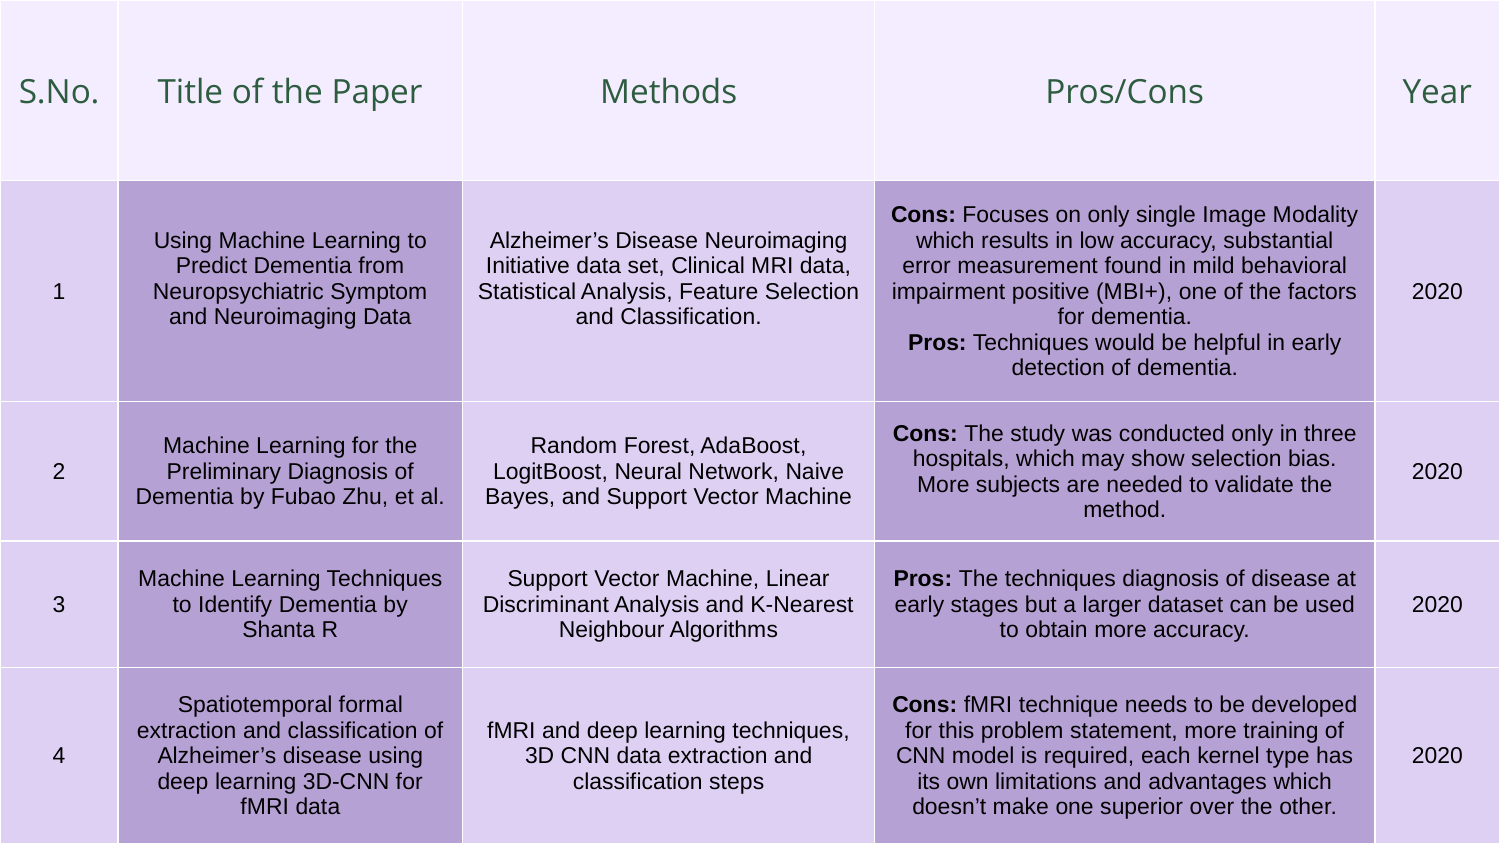

| S.No. | Title of the Paper | Methods | Pros/Cons | Year |
| --- | --- | --- | --- | --- |
| 1 | Using Machine Learning to Predict Dementia from Neuropsychiatric Symptom and Neuroimaging Data | Alzheimer’s Disease Neuroimaging Initiative data set, Clinical MRI data, Statistical Analysis, Feature Selection and Classification. | Cons: Focuses on only single Image Modality which results in low accuracy, substantial error measurement found in mild behavioral impairment positive (MBI+), one of the factors for dementia. Pros: Techniques would be helpful in early detection of dementia. | 2020 |
| 2 | Machine Learning for the Preliminary Diagnosis of Dementia by Fubao Zhu, et al. | Random Forest, AdaBoost, LogitBoost, Neural Network, Naive Bayes, and Support Vector Machine | Cons: The study was conducted only in three hospitals, which may show selection bias. More subjects are needed to validate the method. | 2020 |
| 3 | Machine Learning Techniques to Identify Dementia by Shanta R | Support Vector Machine, Linear Discriminant Analysis and K-Nearest Neighbour Algorithms | Pros: The techniques diagnosis of disease at early stages but a larger dataset can be used to obtain more accuracy. | 2020 |
| 4 | Spatiotemporal formal extraction and classification of Alzheimer’s disease using deep learning 3D-CNN for fMRI data | fMRI and deep learning techniques, 3D CNN data extraction and classification steps | Cons: fMRI technique needs to be developed for this problem statement, more training of CNN model is required, each kernel type has its own limitations and advantages which doesn’t make one superior over the other. | 2020 |